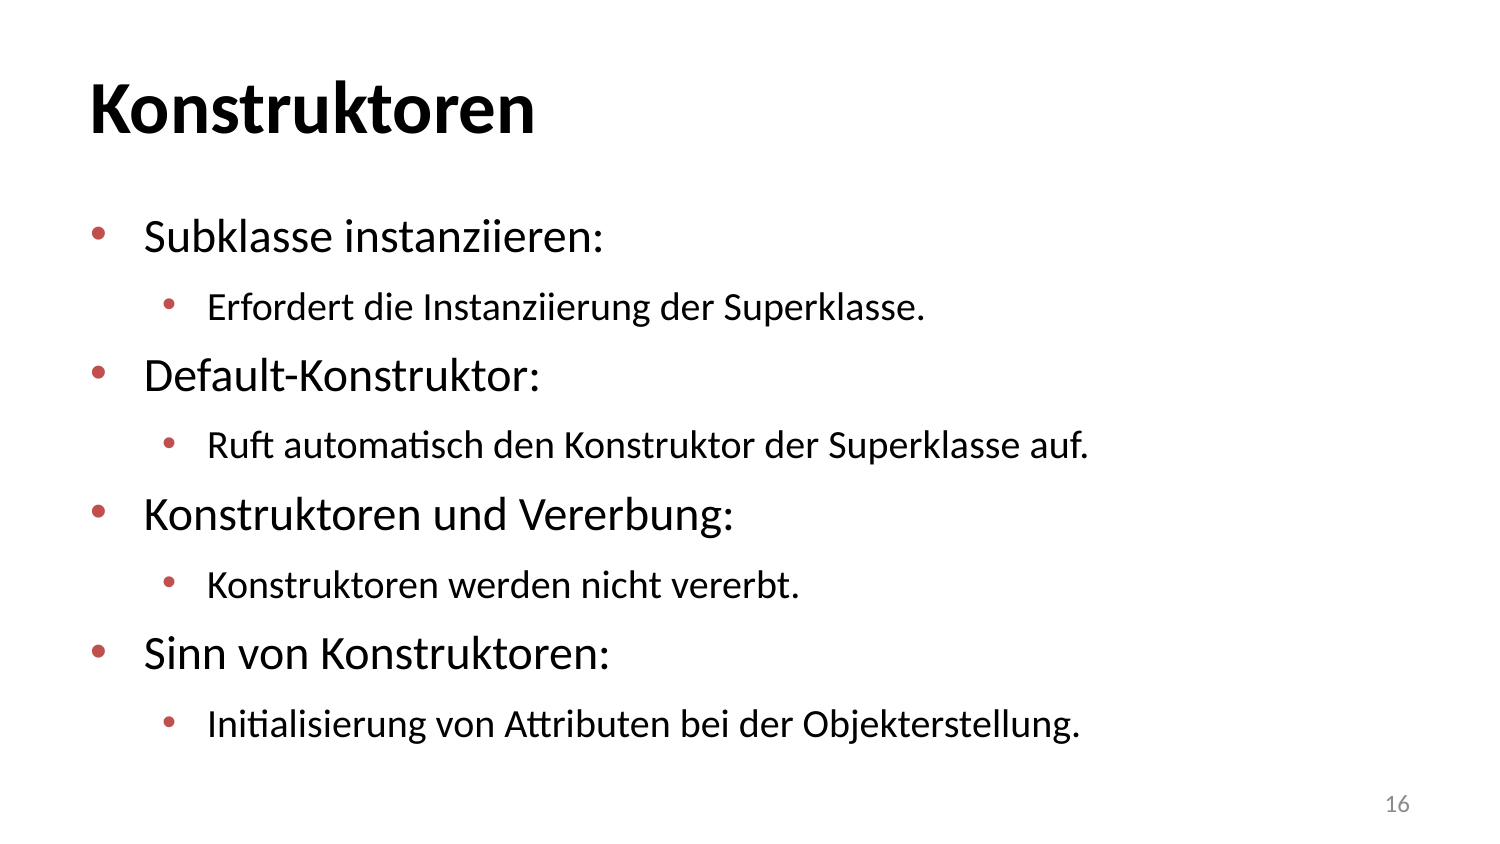

# Konstruktoren
Subklasse instanziieren:
Erfordert die Instanziierung der Superklasse.
Default-Konstruktor:
Ruft automatisch den Konstruktor der Superklasse auf.
Konstruktoren und Vererbung:
Konstruktoren werden nicht vererbt.
Sinn von Konstruktoren:
Initialisierung von Attributen bei der Objekterstellung.
16